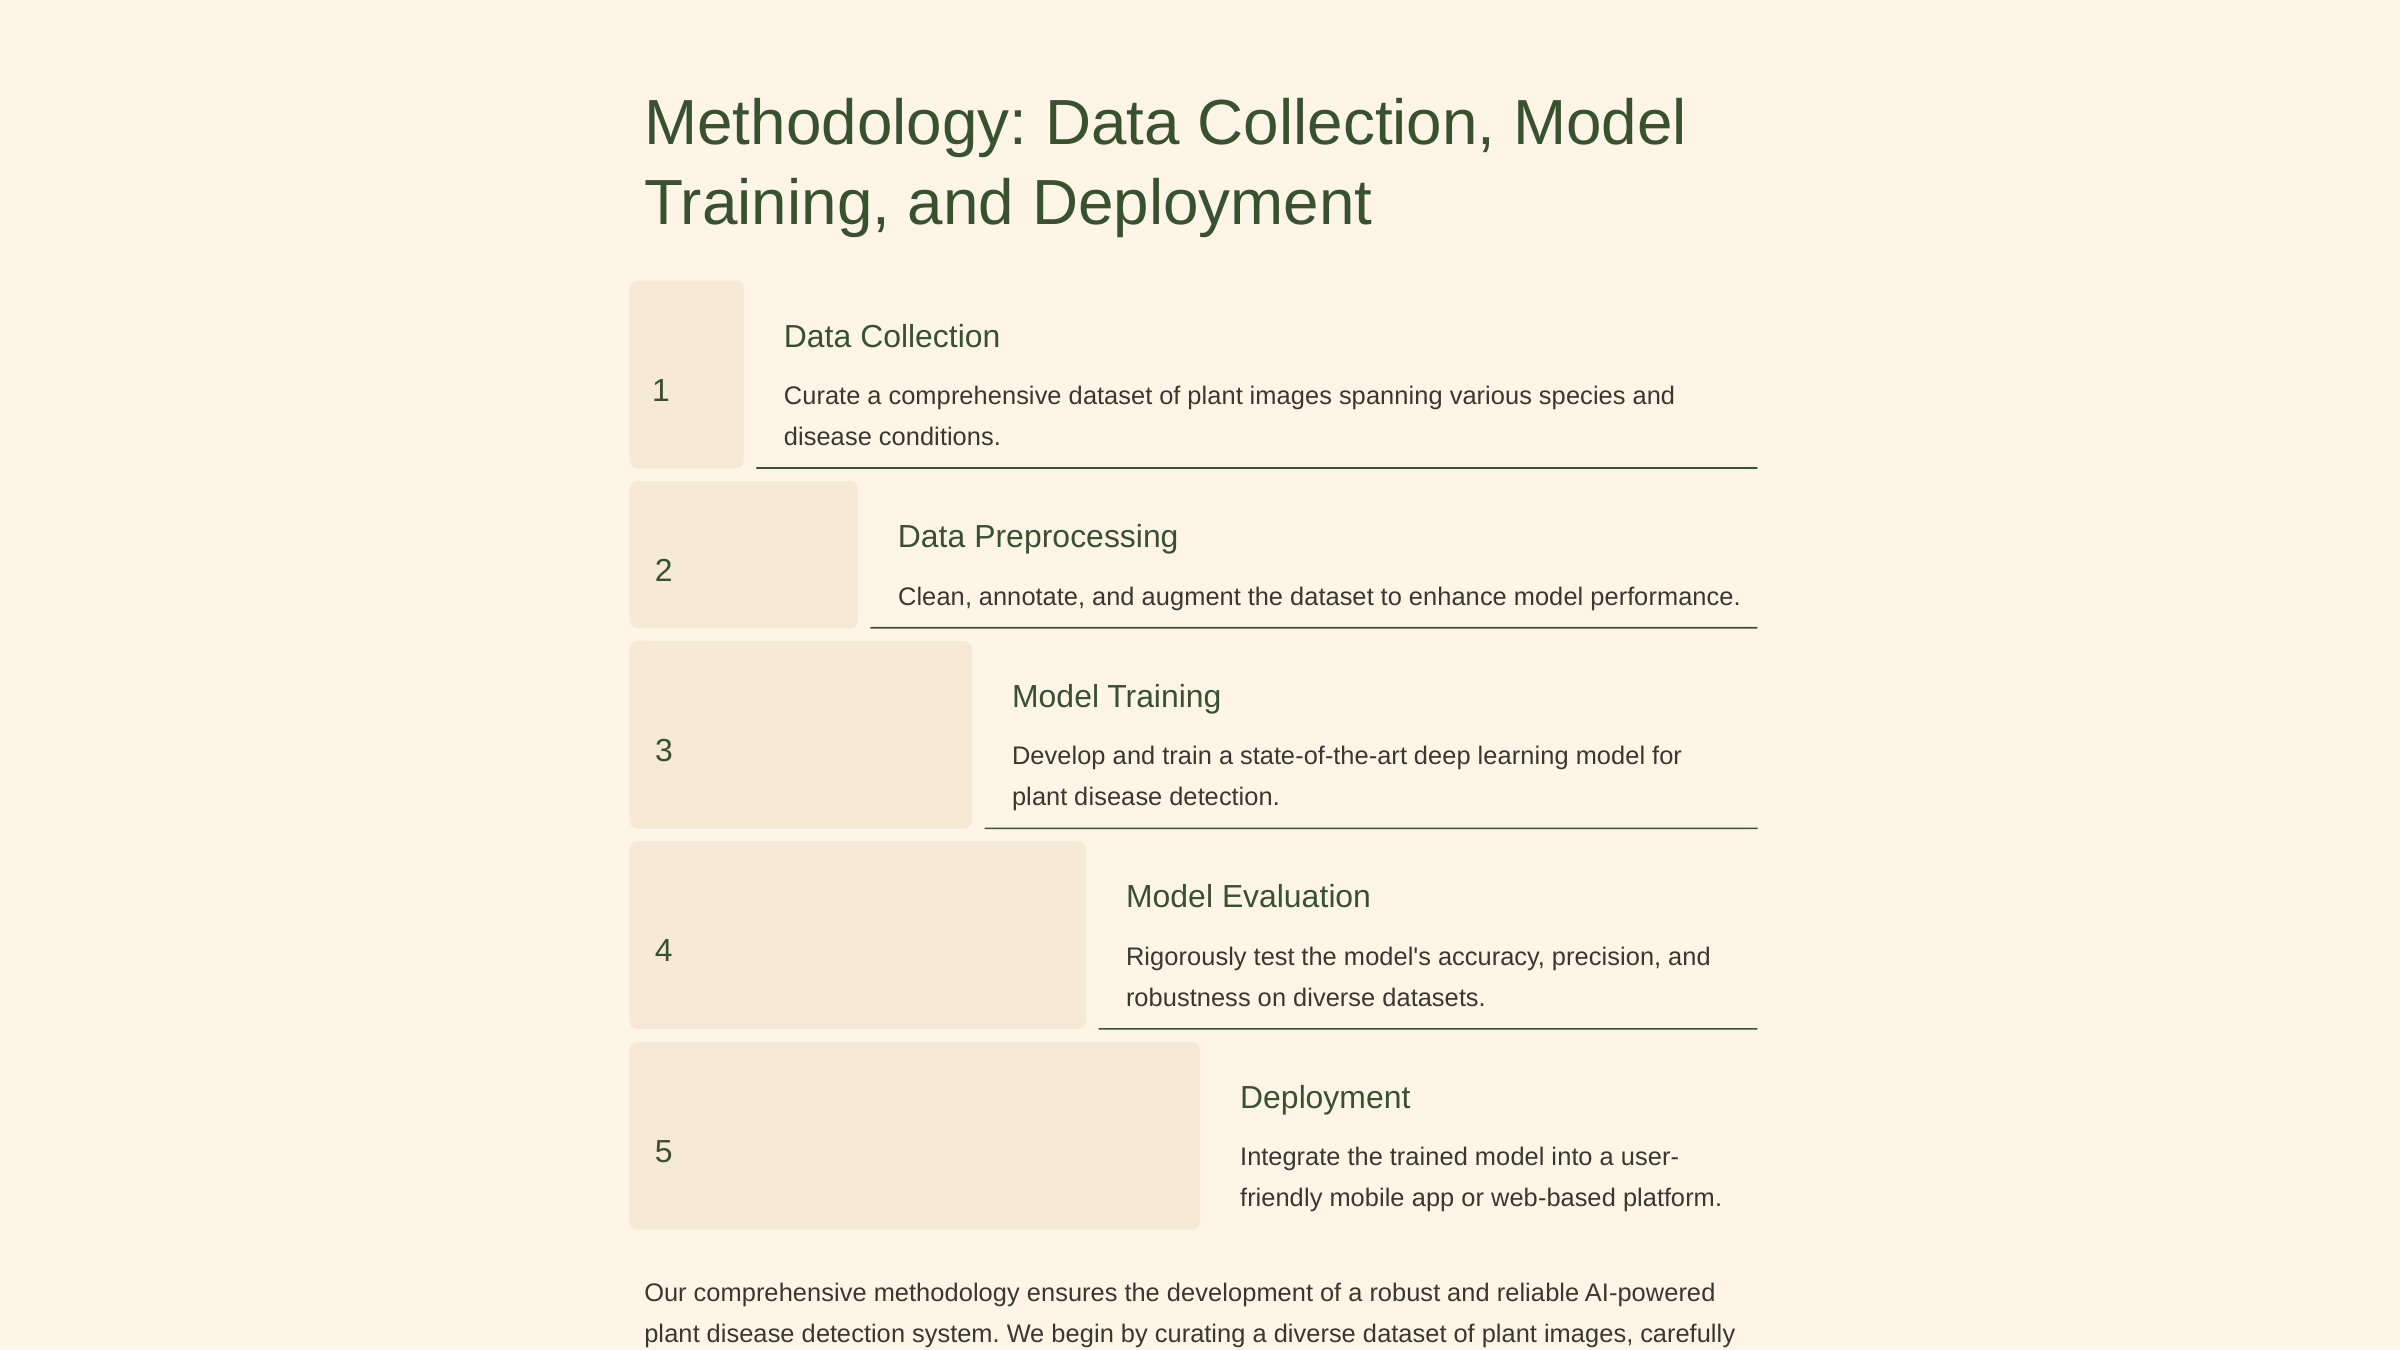

Methodology: Data Collection, Model Training, and Deployment

Data Collection
1
Curate a comprehensive dataset of plant images spanning various species and disease conditions.

Data Preprocessing
2
Clean, annotate, and augment the dataset to enhance model performance.

Model Training
3
Develop and train a state-of-the-art deep learning model for plant disease detection.

Model Evaluation
4
Rigorously test the model's accuracy, precision, and robustness on diverse datasets.

Deployment
5
Integrate the trained model into a user-friendly mobile app or web-based platform.
Our comprehensive methodology ensures the development of a robust and reliable AI-powered plant disease detection system. We begin by curating a diverse dataset of plant images, carefully annotating and preprocessing the data to enhance model performance. We then train a state-of-the-art deep learning model using advanced techniques, thoroughly evaluating its accuracy and reliability. Finally, we integrate the trained model into a user-friendly platform, empowering farmers and plant enthusiasts to quickly and accurately diagnose plant diseases.